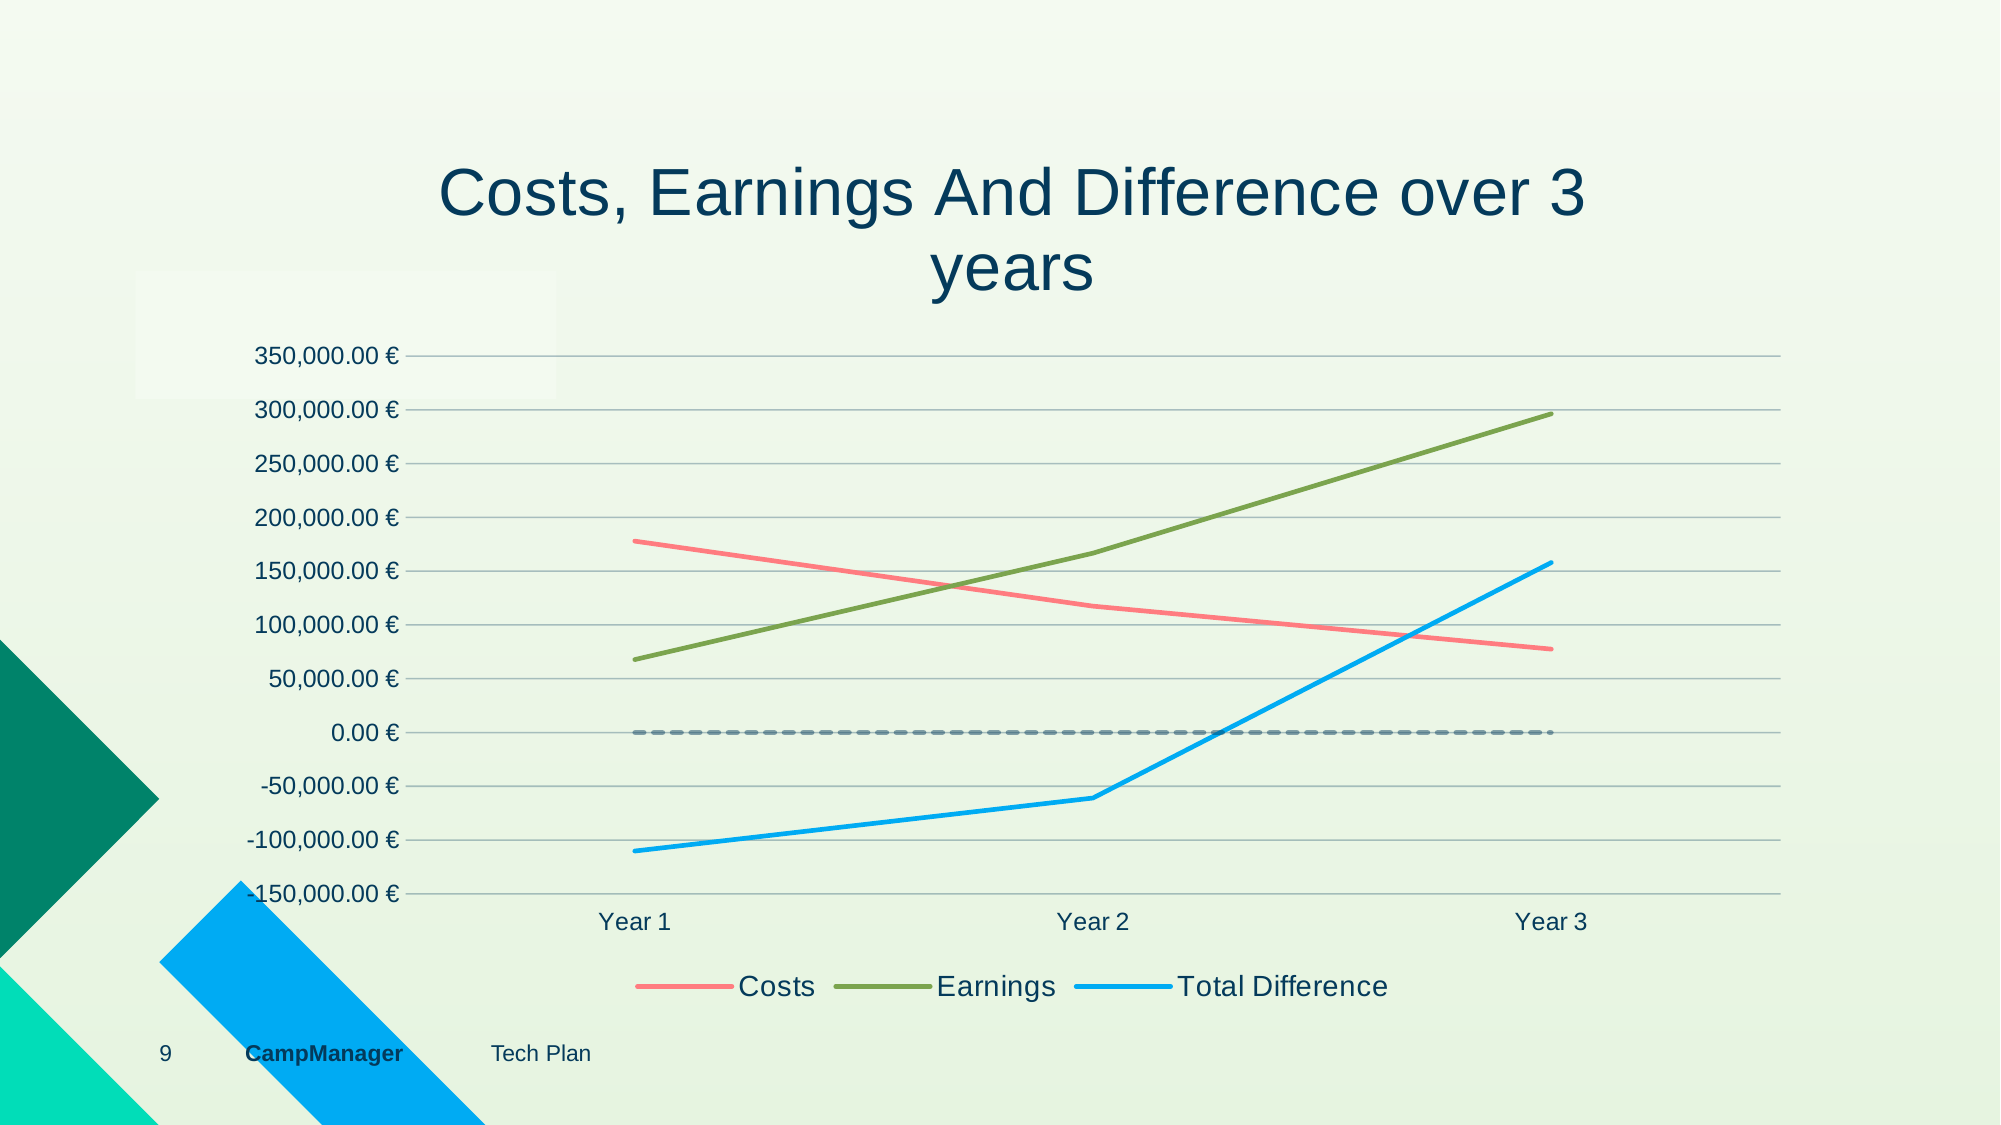

### Chart: Costs, Earnings And Difference over 3 years

| Category | Costs | Earnings | Total Difference | Zero |
|---|---|---|---|---|
| Year 1 | 178000.0 | 67800.0 | -110200.0 | 0.0 |
| Year 2 | 117500.0 | 166800.0 | -60900.0 | 0.0 |
| Year 3 | 77500.0 | 296400.0 | 158000.0 | 0.0 |
9
CampManager
Tech Plan